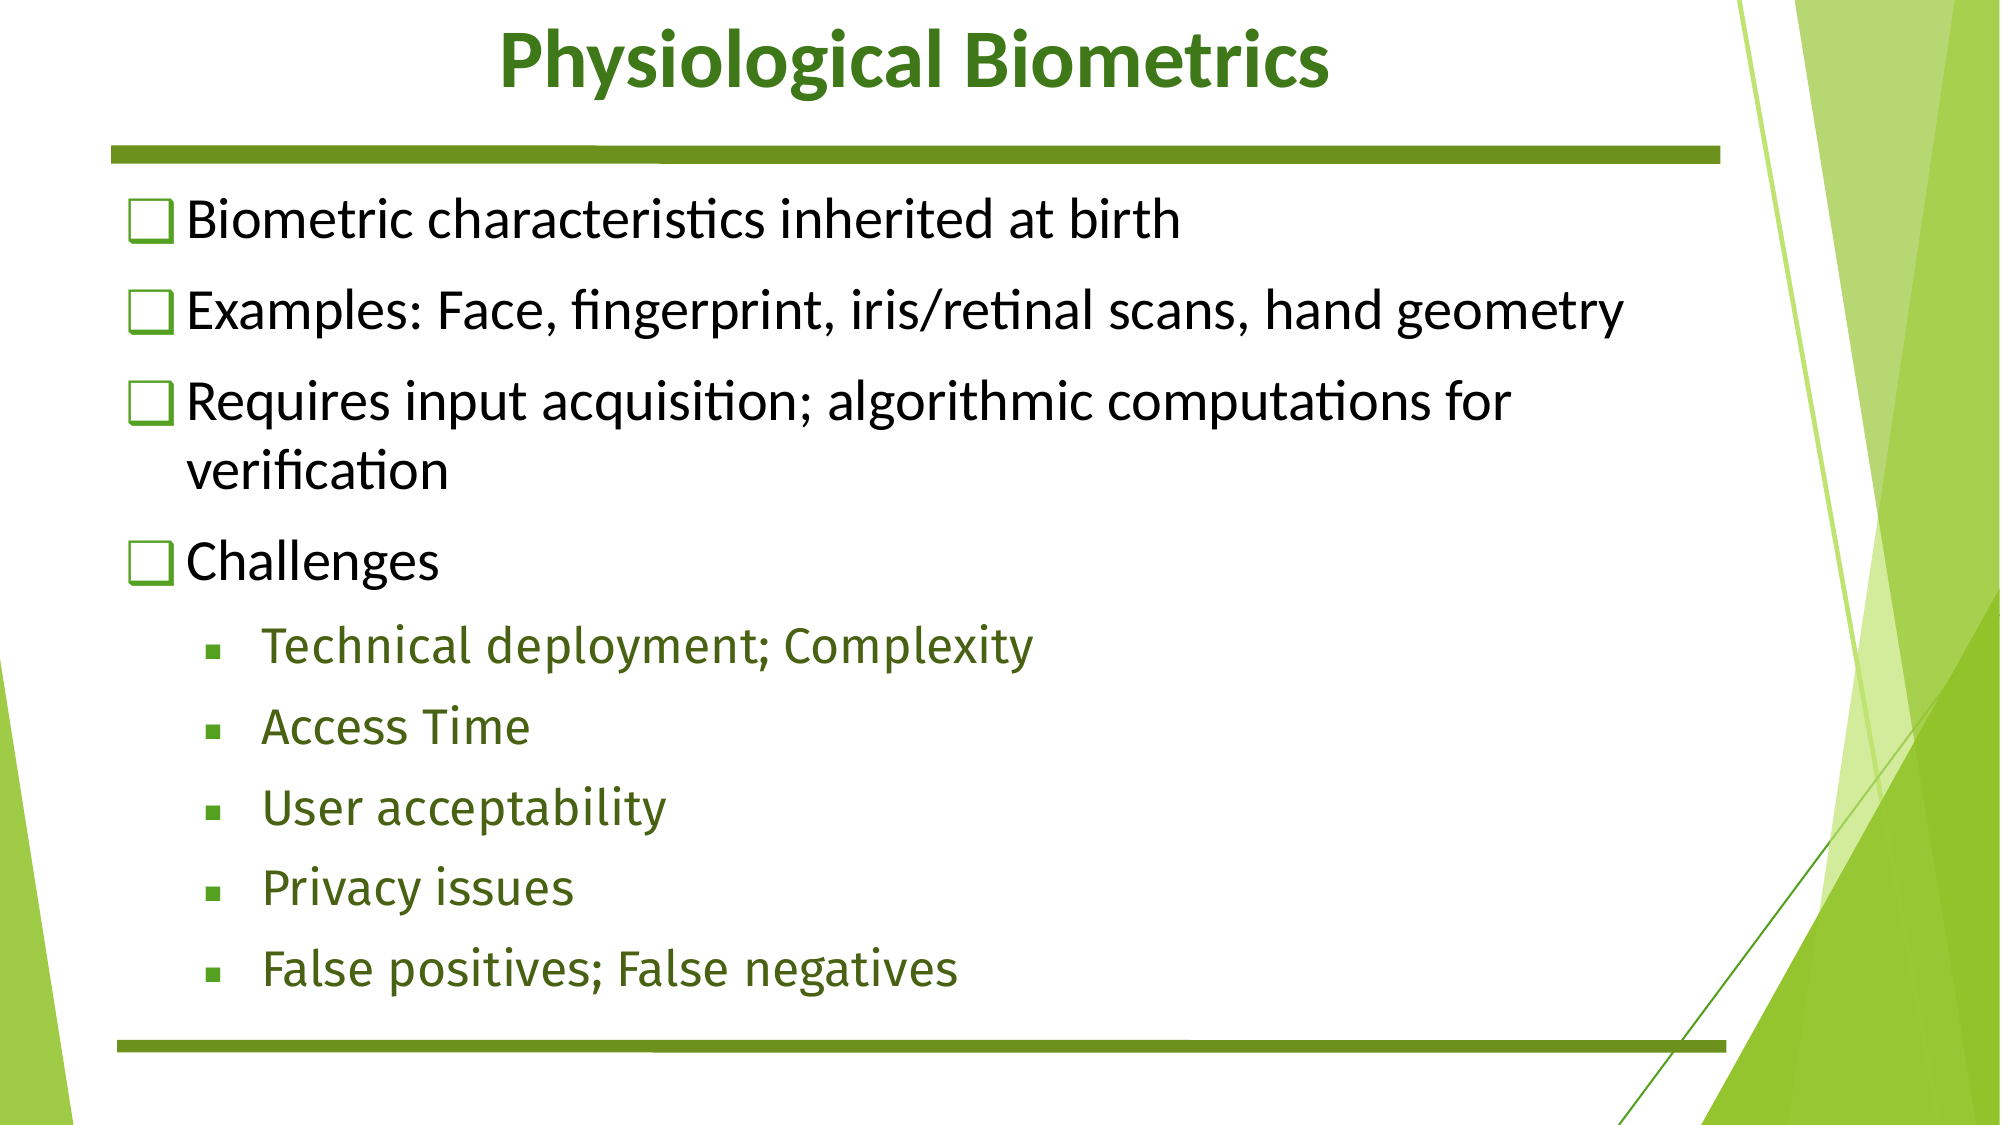

# Physiological Biometrics
Biometric characteristics inherited at birth
Examples: Face, fingerprint, iris/retinal scans, hand geometry
Requires input acquisition; algorithmic computations for verification
Challenges
Technical deployment; Complexity
Access Time
User acceptability
Privacy issues
False positives; False negatives